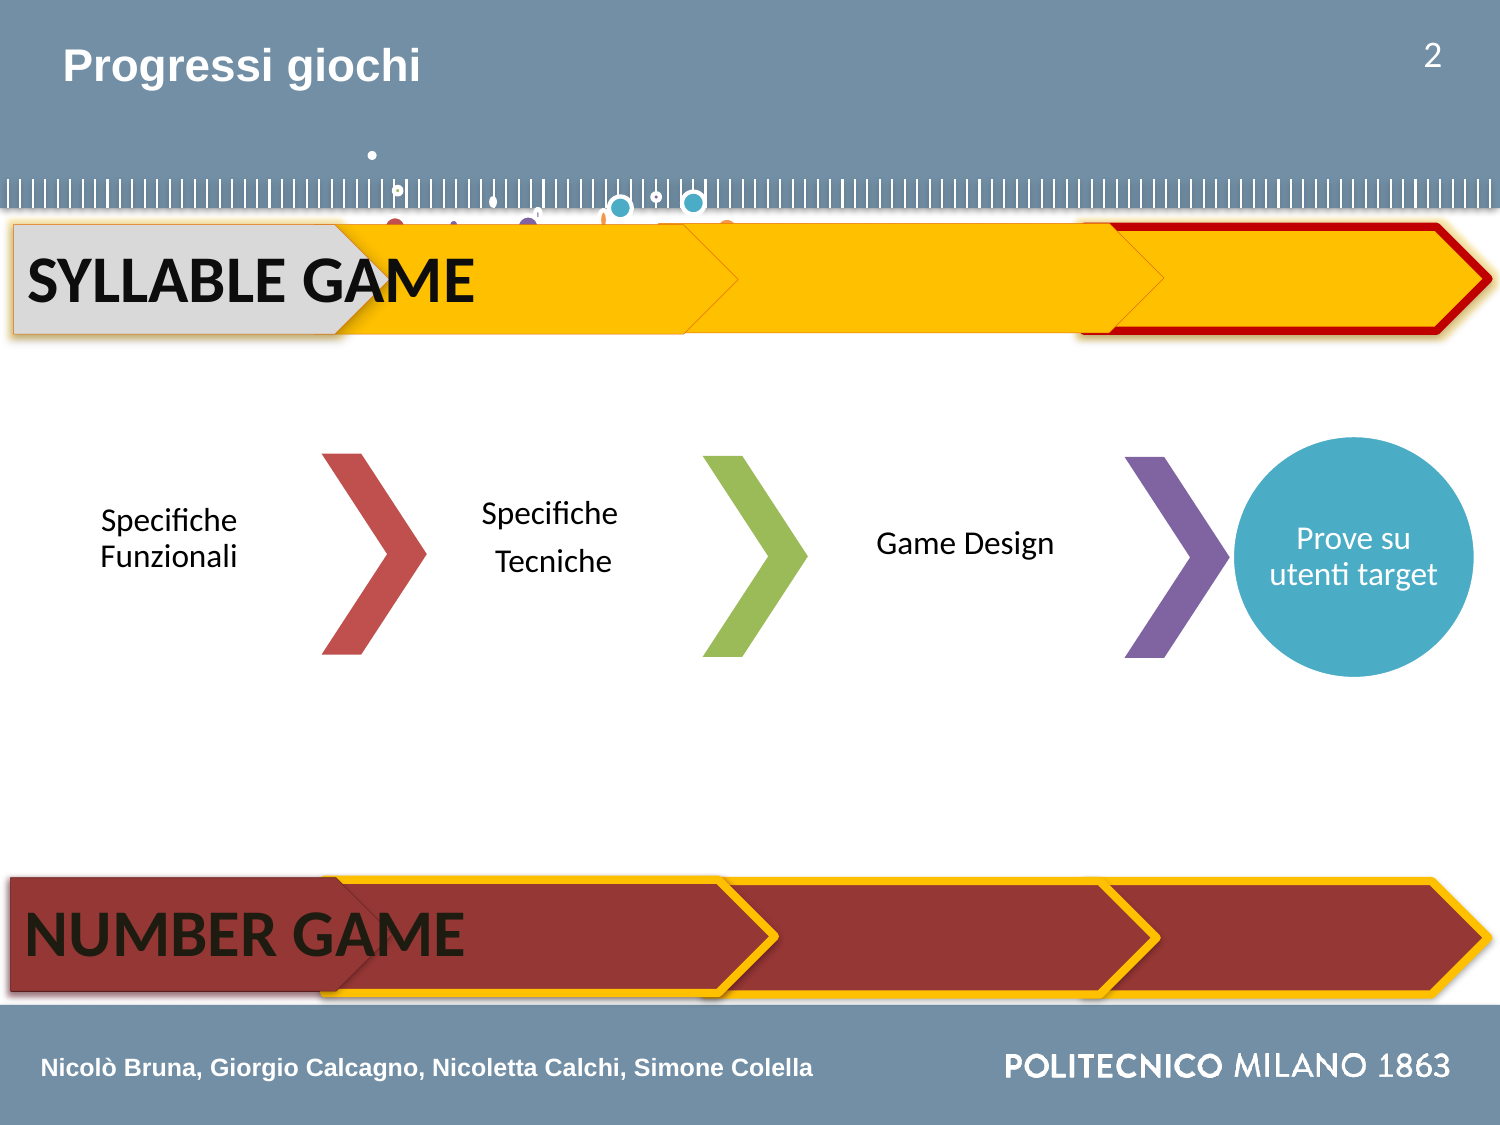

Specifiche Funzionali
Specifiche
Tecniche
Game Design
Prove su utenti target
2
# Progressi giochi

SYLLABLE GAME

NUMBER GAME